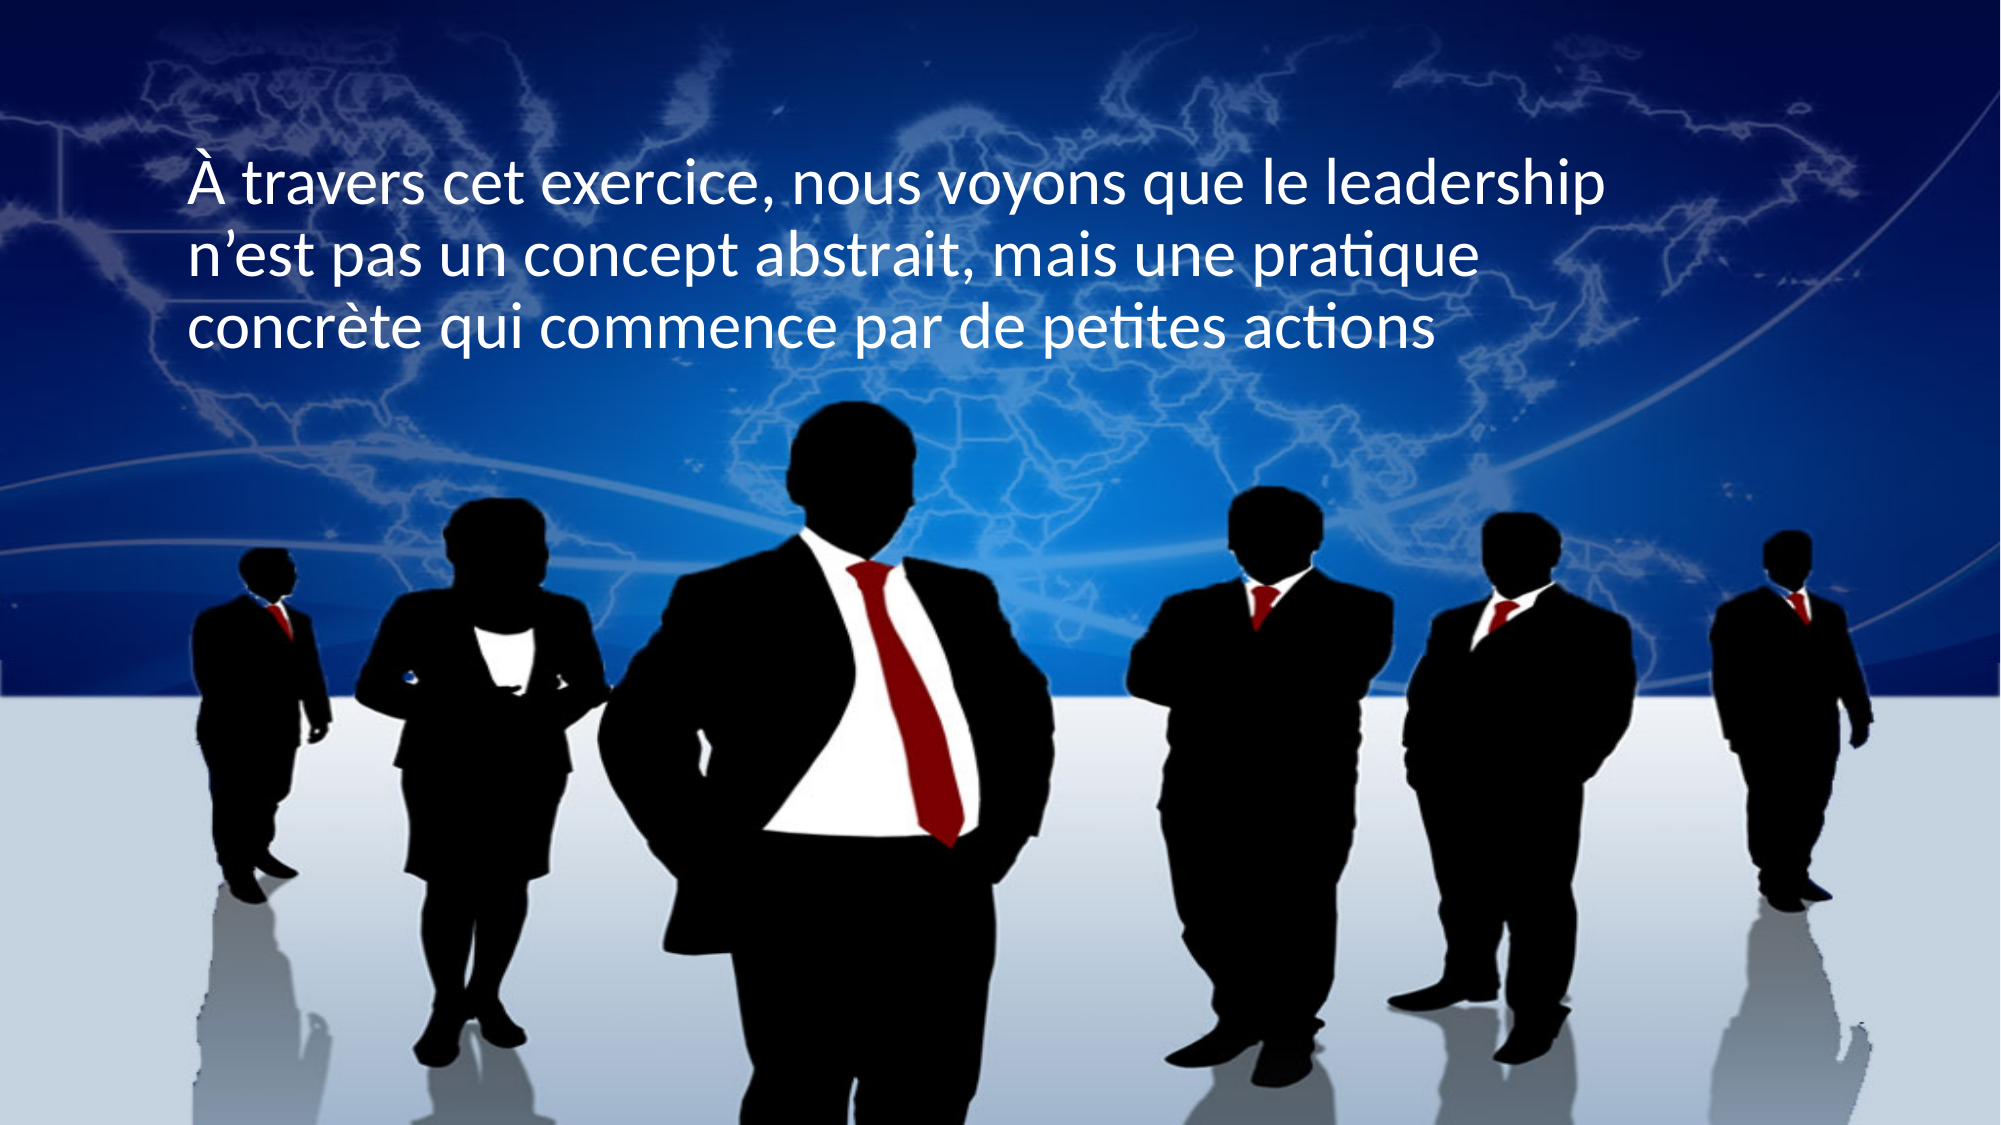

# À travers cet exercice, nous voyons que le leadership n’est pas un concept abstrait, mais une pratique concrète qui commence par de petites actions